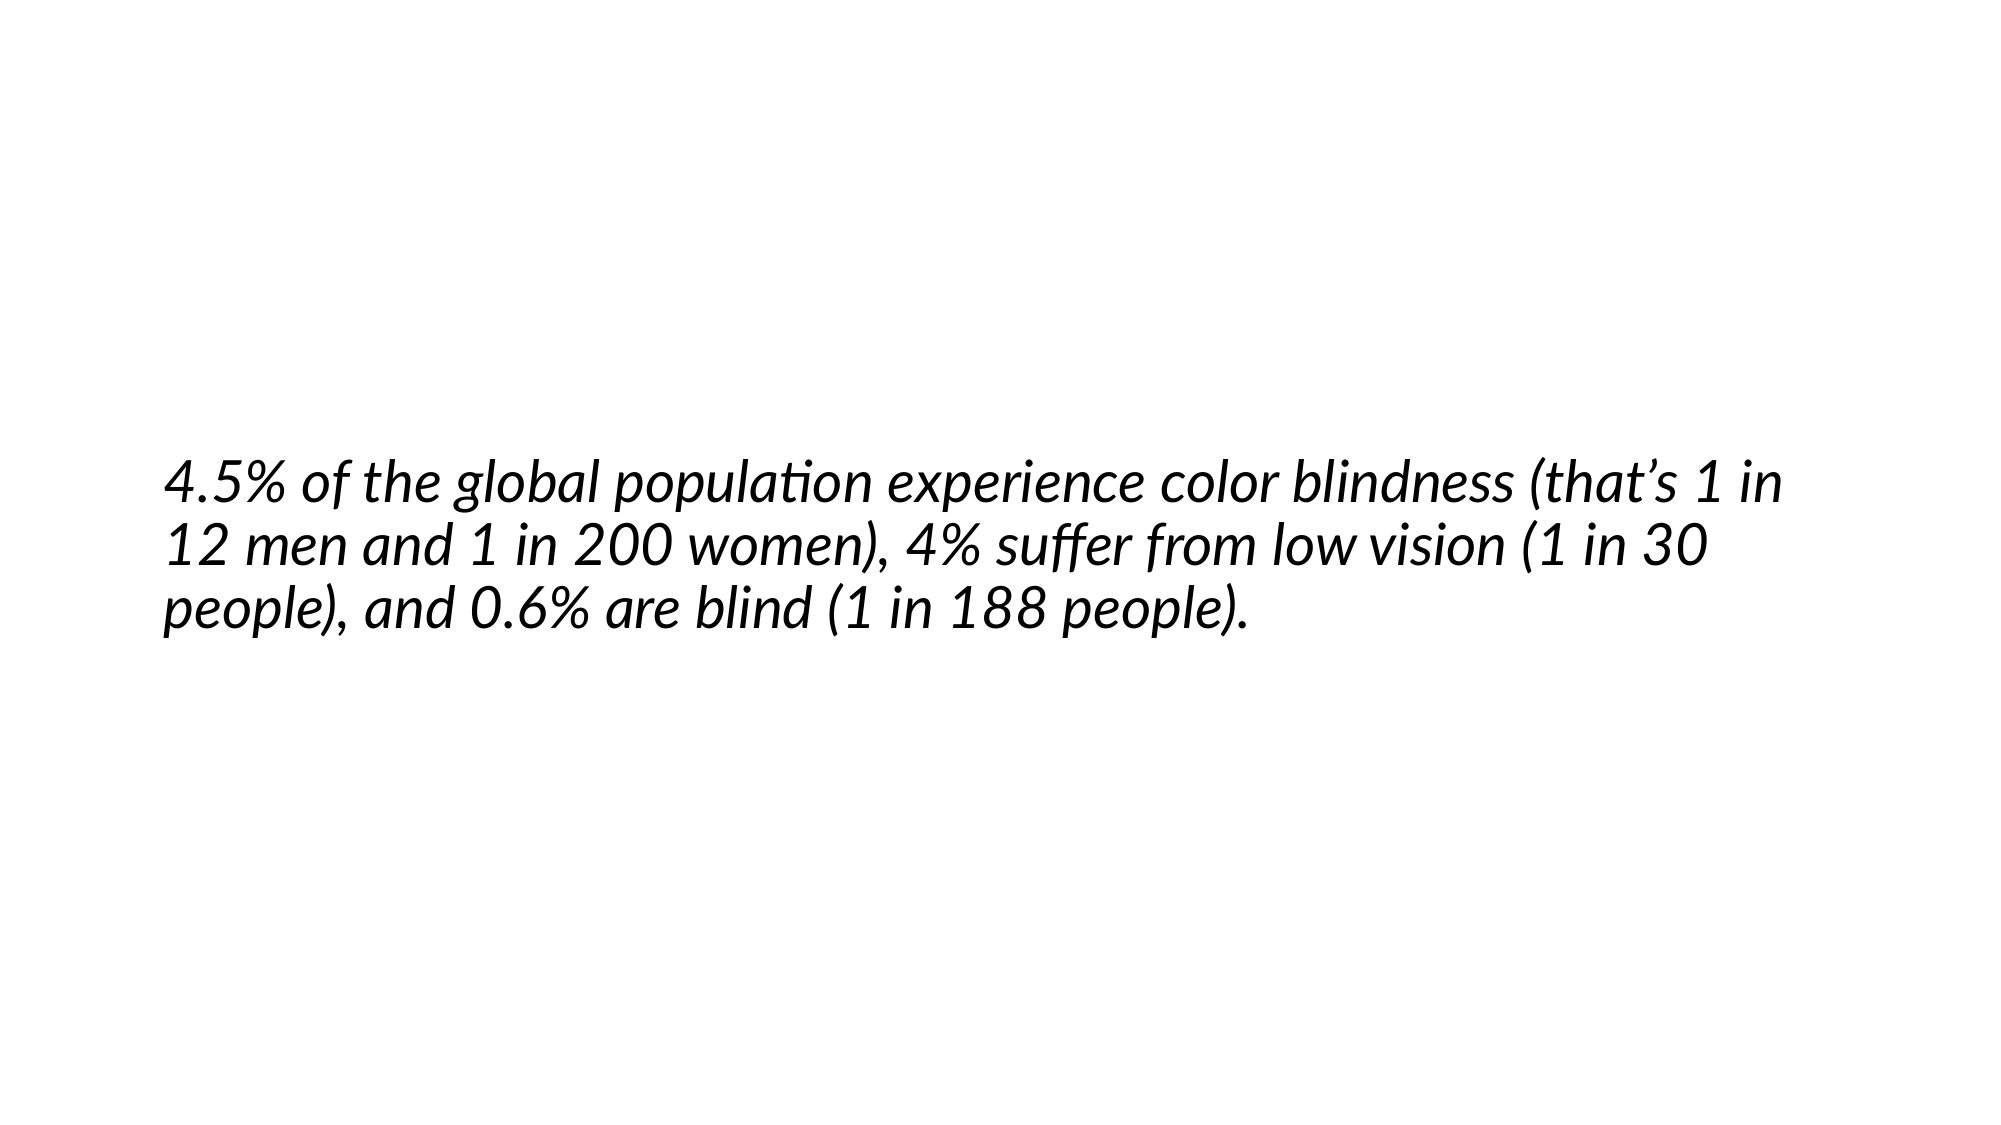

4.5% of the global population experience color blindness (that’s 1 in 12 men and 1 in 200 women), 4% suffer from low vision (1 in 30 people), and 0.6% are blind (1 in 188 people).